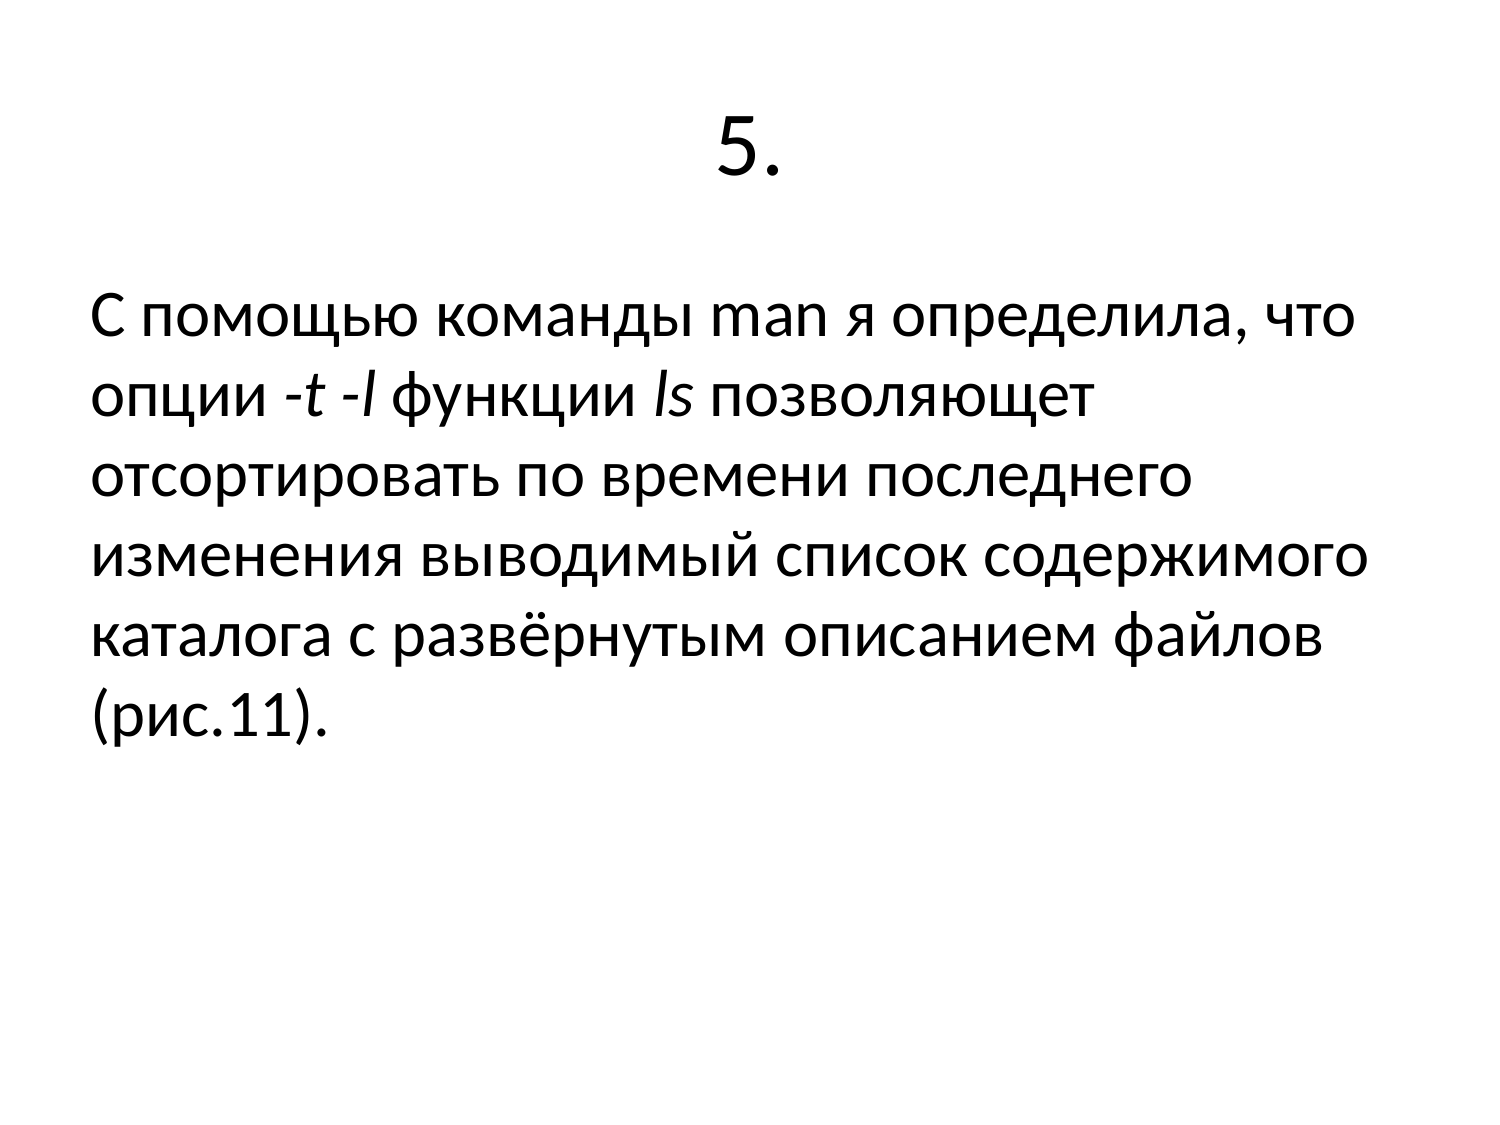

# 5.
С помощью команды man я определила, что опции -t -l функции ls позволяющет отсортировать по времени последнего изменения выводимый список содержимого каталога с развёрнутым описанием файлов (рис.11).